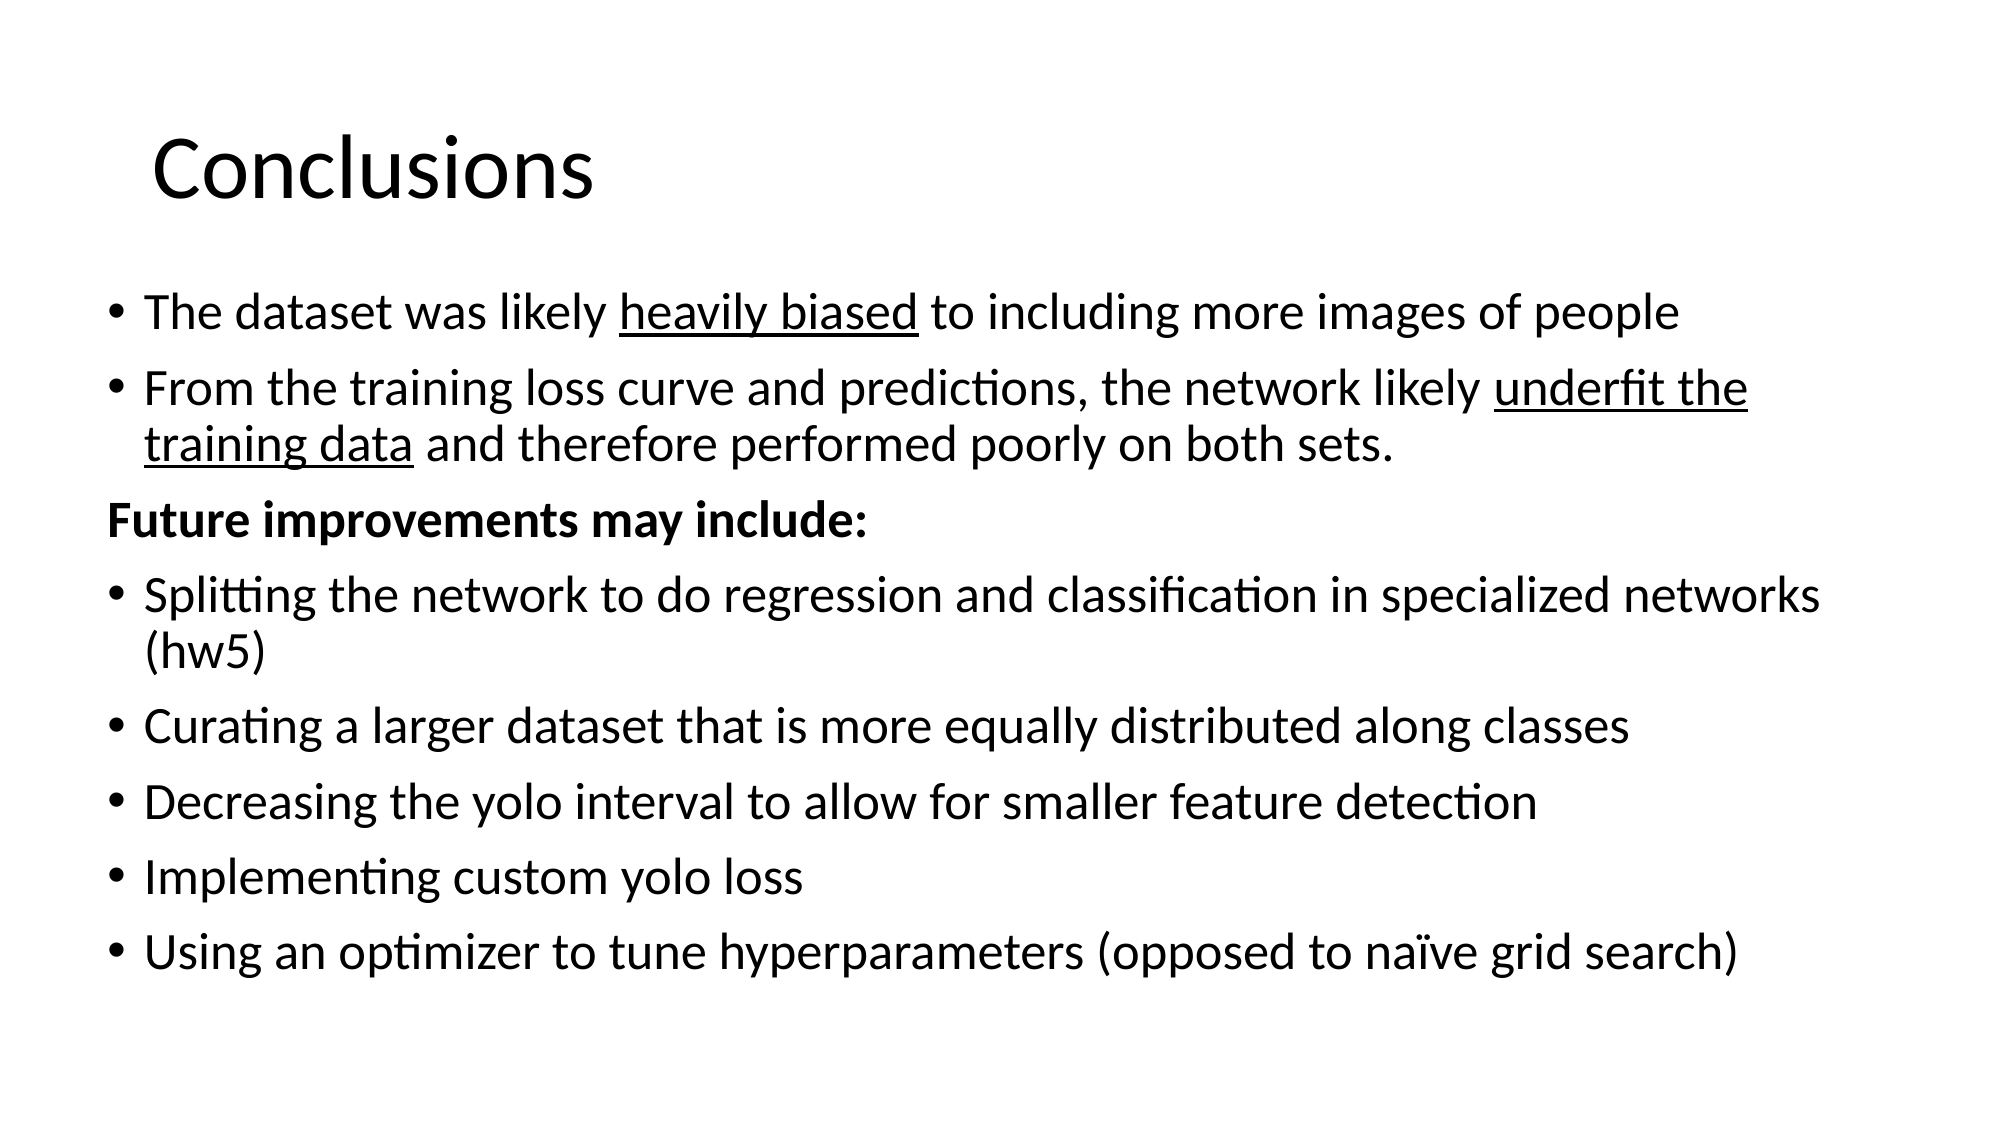

# Conclusions
The dataset was likely heavily biased to including more images of people
From the training loss curve and predictions, the network likely underfit the training data and therefore performed poorly on both sets.
Future improvements may include:
Splitting the network to do regression and classification in specialized networks (hw5)
Curating a larger dataset that is more equally distributed along classes
Decreasing the yolo interval to allow for smaller feature detection
Implementing custom yolo loss
Using an optimizer to tune hyperparameters (opposed to naïve grid search)